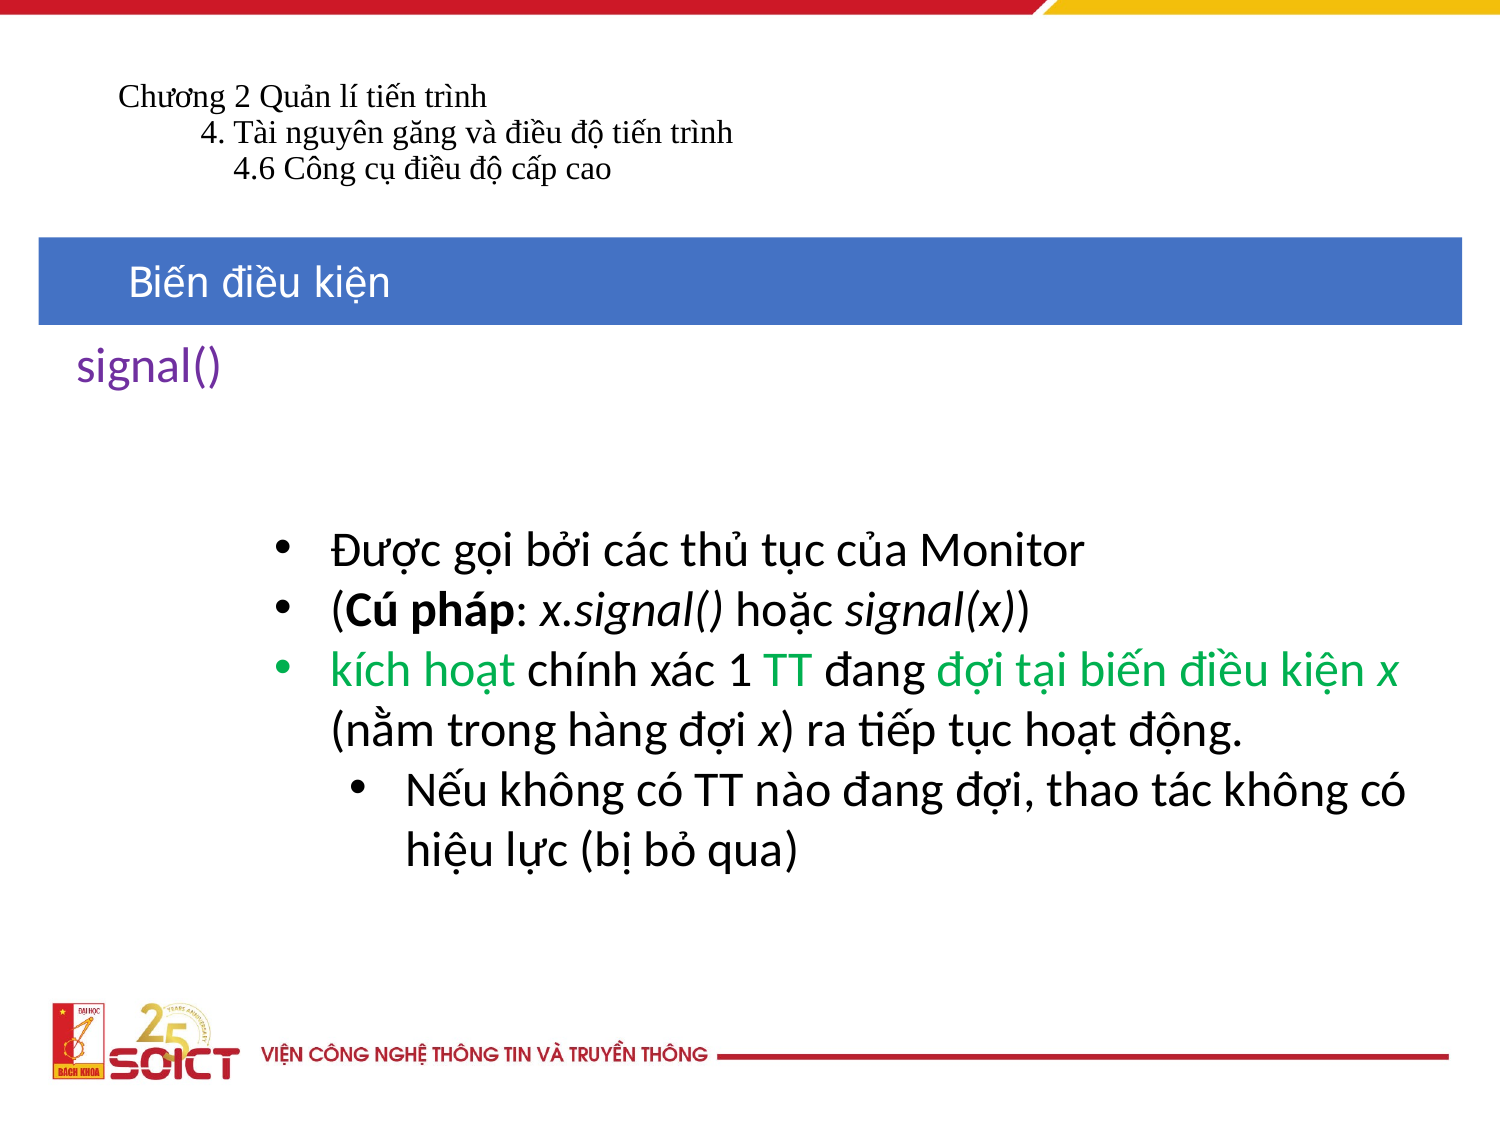

# Chương 2 Quản lí tiến trình 4. Tài nguyên găng và điều độ tiến trình 4.6 Công cụ điều độ cấp cao
Biến điều kiện
 signal()
Được gọi bởi các thủ tục của Monitor
(Cú pháp: x.signal() hoặc signal(x))
kích hoạt chính xác 1 TT đang đợi tại biến điều kiện x (nằm trong hàng đợi x) ra tiếp tục hoạt động.
Nếu không có TT nào đang đợi, thao tác không có hiệu lực (bị bỏ qua)